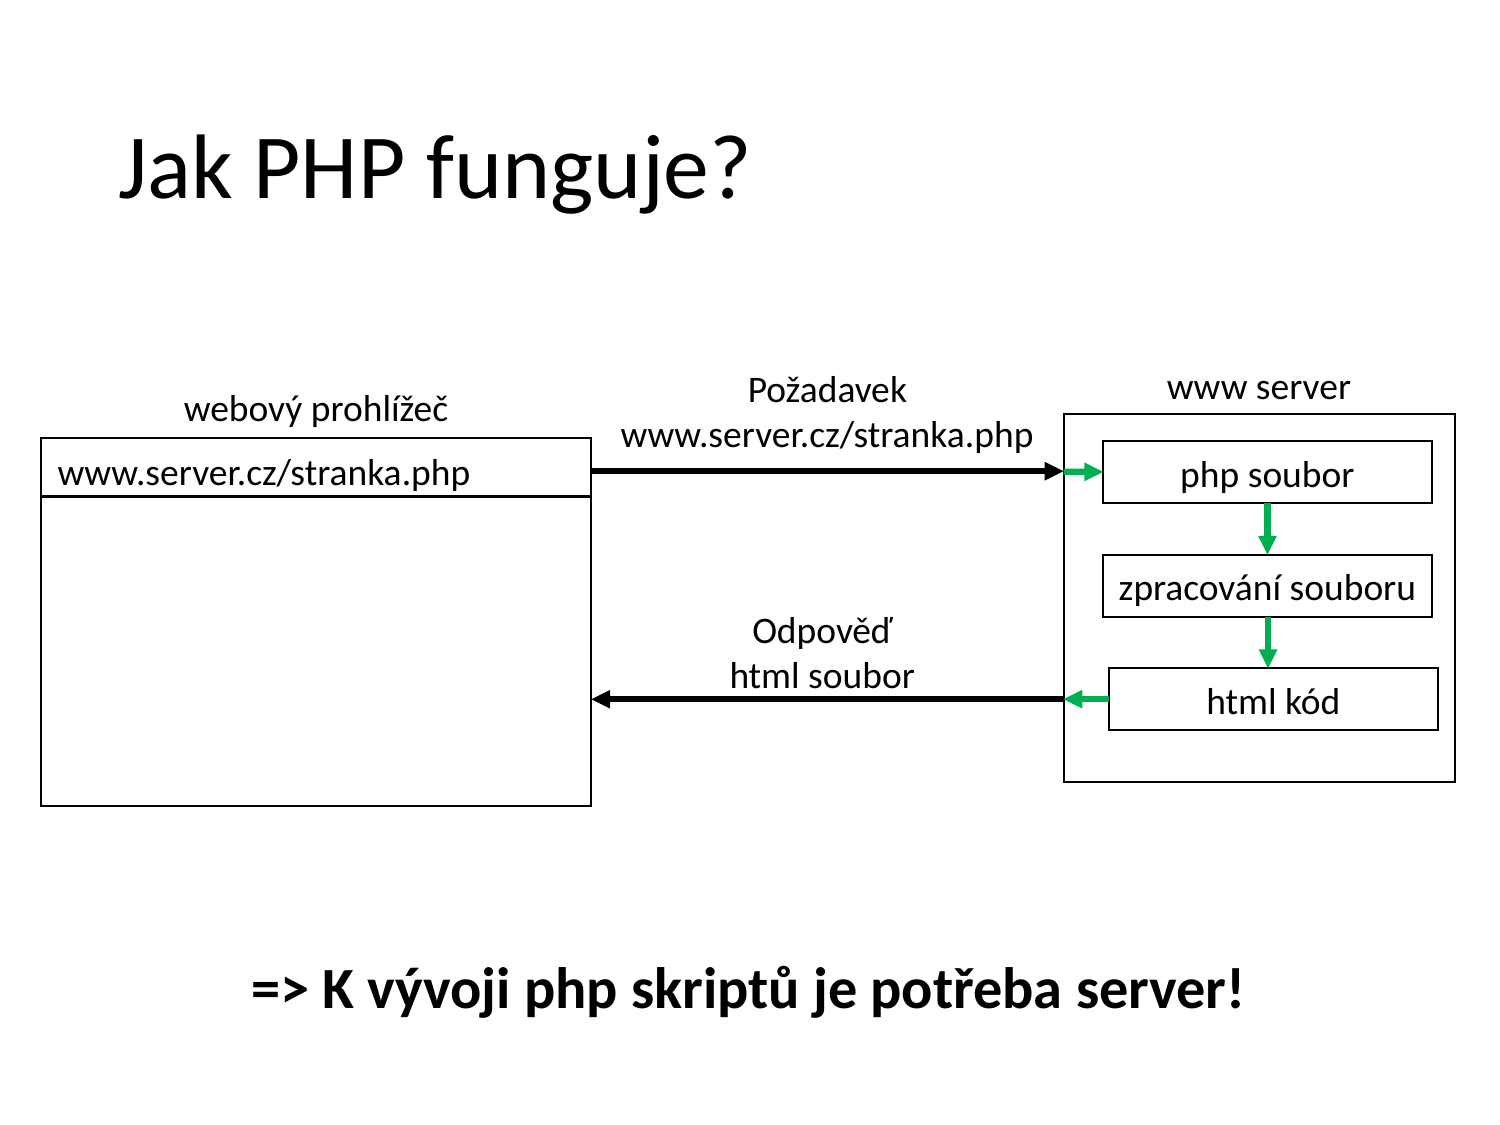

# Jak PHP funguje?
www server
Požadavek
www.server.cz/stranka.php
webový prohlížeč

www.server.cz/stranka.php
php soubor

zpracování souboru
Odpověď
html soubor
html kód
=> K vývoji php skriptů je potřeba server!